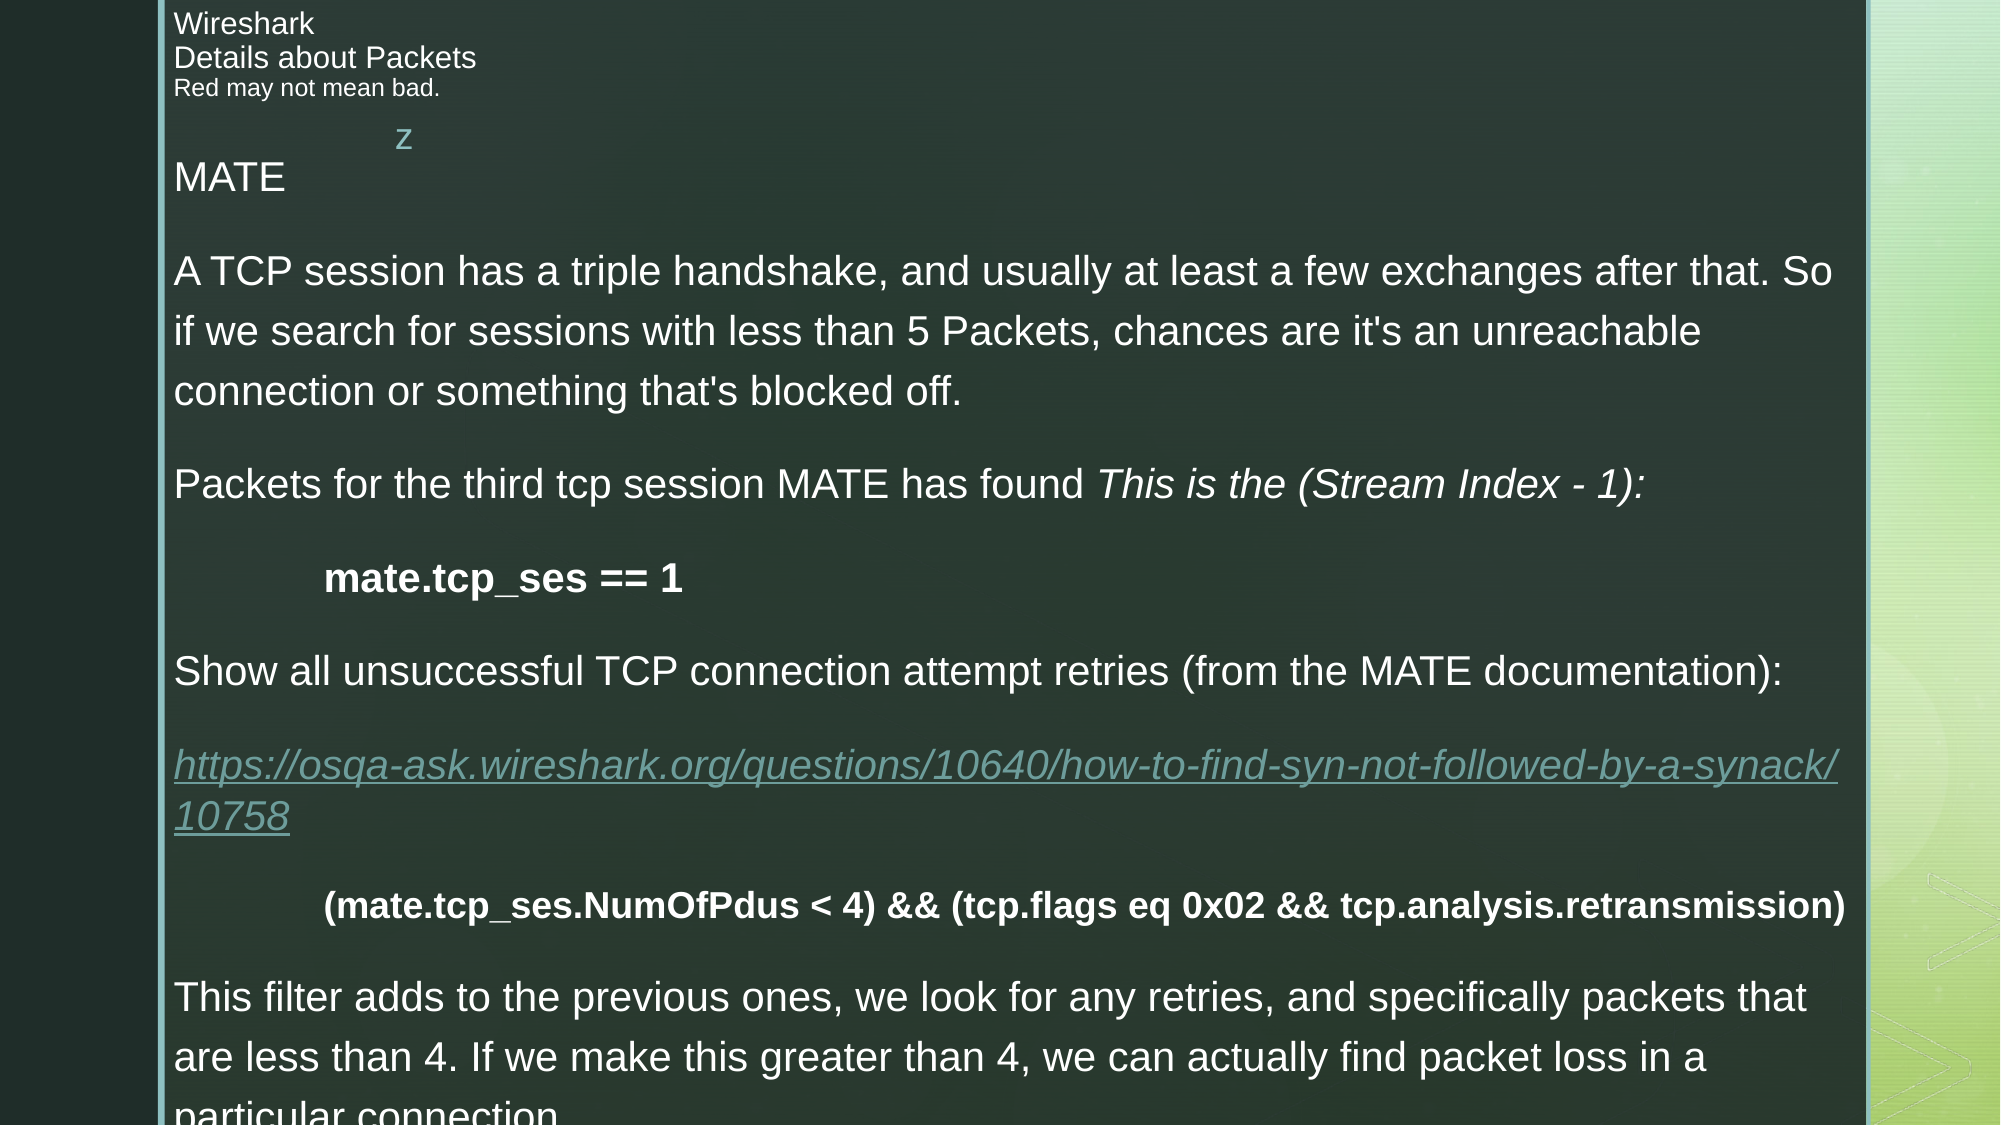

# Wireshark Details about Packets Red may not mean bad.
MATE
A TCP session has a triple handshake, and usually at least a few exchanges after that. So if we search for sessions with less than 5 Packets, chances are it's an unreachable connection or something that's blocked off.
Packets for the third tcp session MATE has found This is the (Stream Index - 1):
	mate.tcp_ses == 1
Show all unsuccessful TCP connection attempt retries (from the MATE documentation):
https://osqa-ask.wireshark.org/questions/10640/how-to-find-syn-not-followed-by-a-synack/10758
	(mate.tcp_ses.NumOfPdus < 4) && (tcp.flags eq 0x02 && tcp.analysis.retransmission)
This filter adds to the previous ones, we look for any retries, and specifically packets that are less than 4. If we make this greater than 4, we can actually find packet loss in a particular connection.